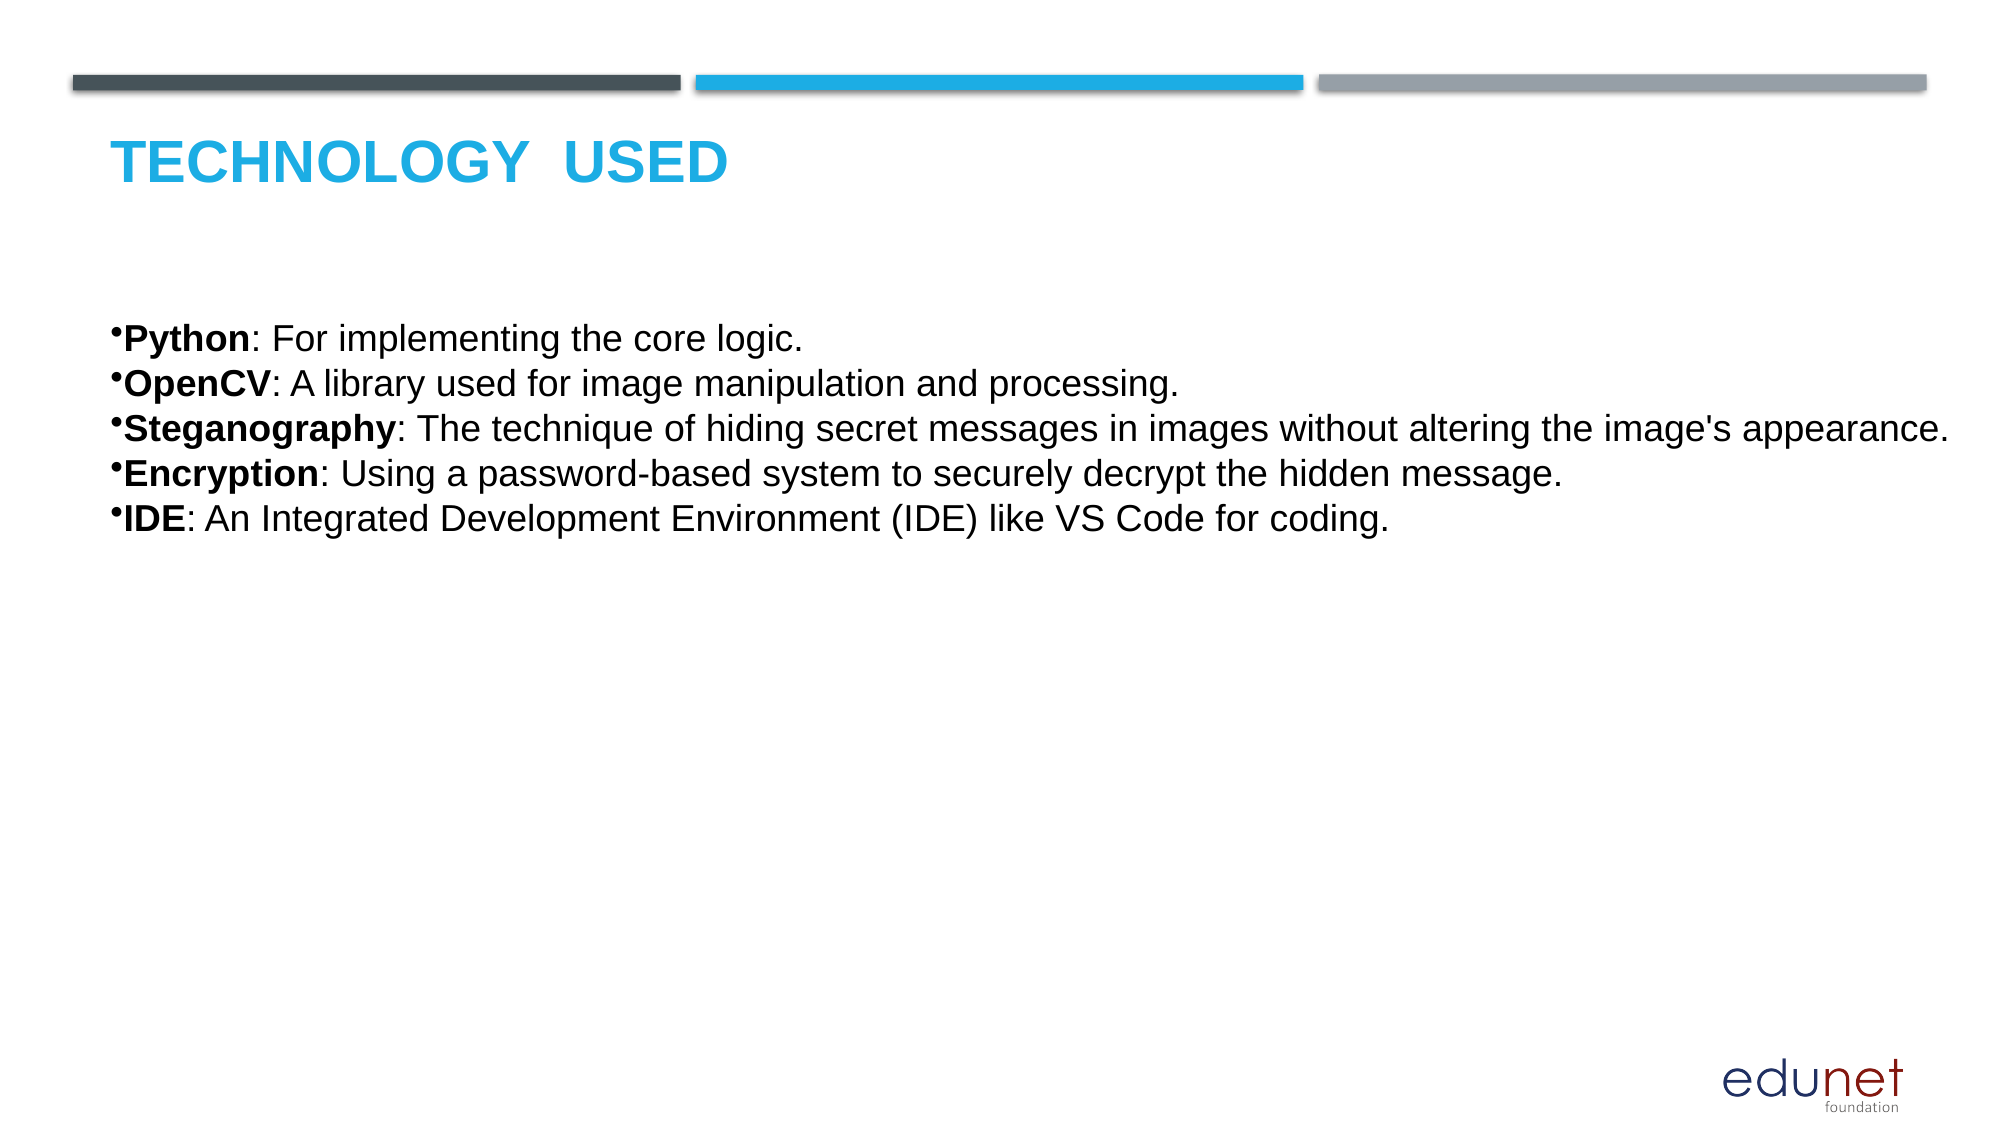

# Technology  used
Python: For implementing the core logic.
OpenCV: A library used for image manipulation and processing.
Steganography: The technique of hiding secret messages in images without altering the image's appearance.
Encryption: Using a password-based system to securely decrypt the hidden message.
IDE: An Integrated Development Environment (IDE) like VS Code for coding.